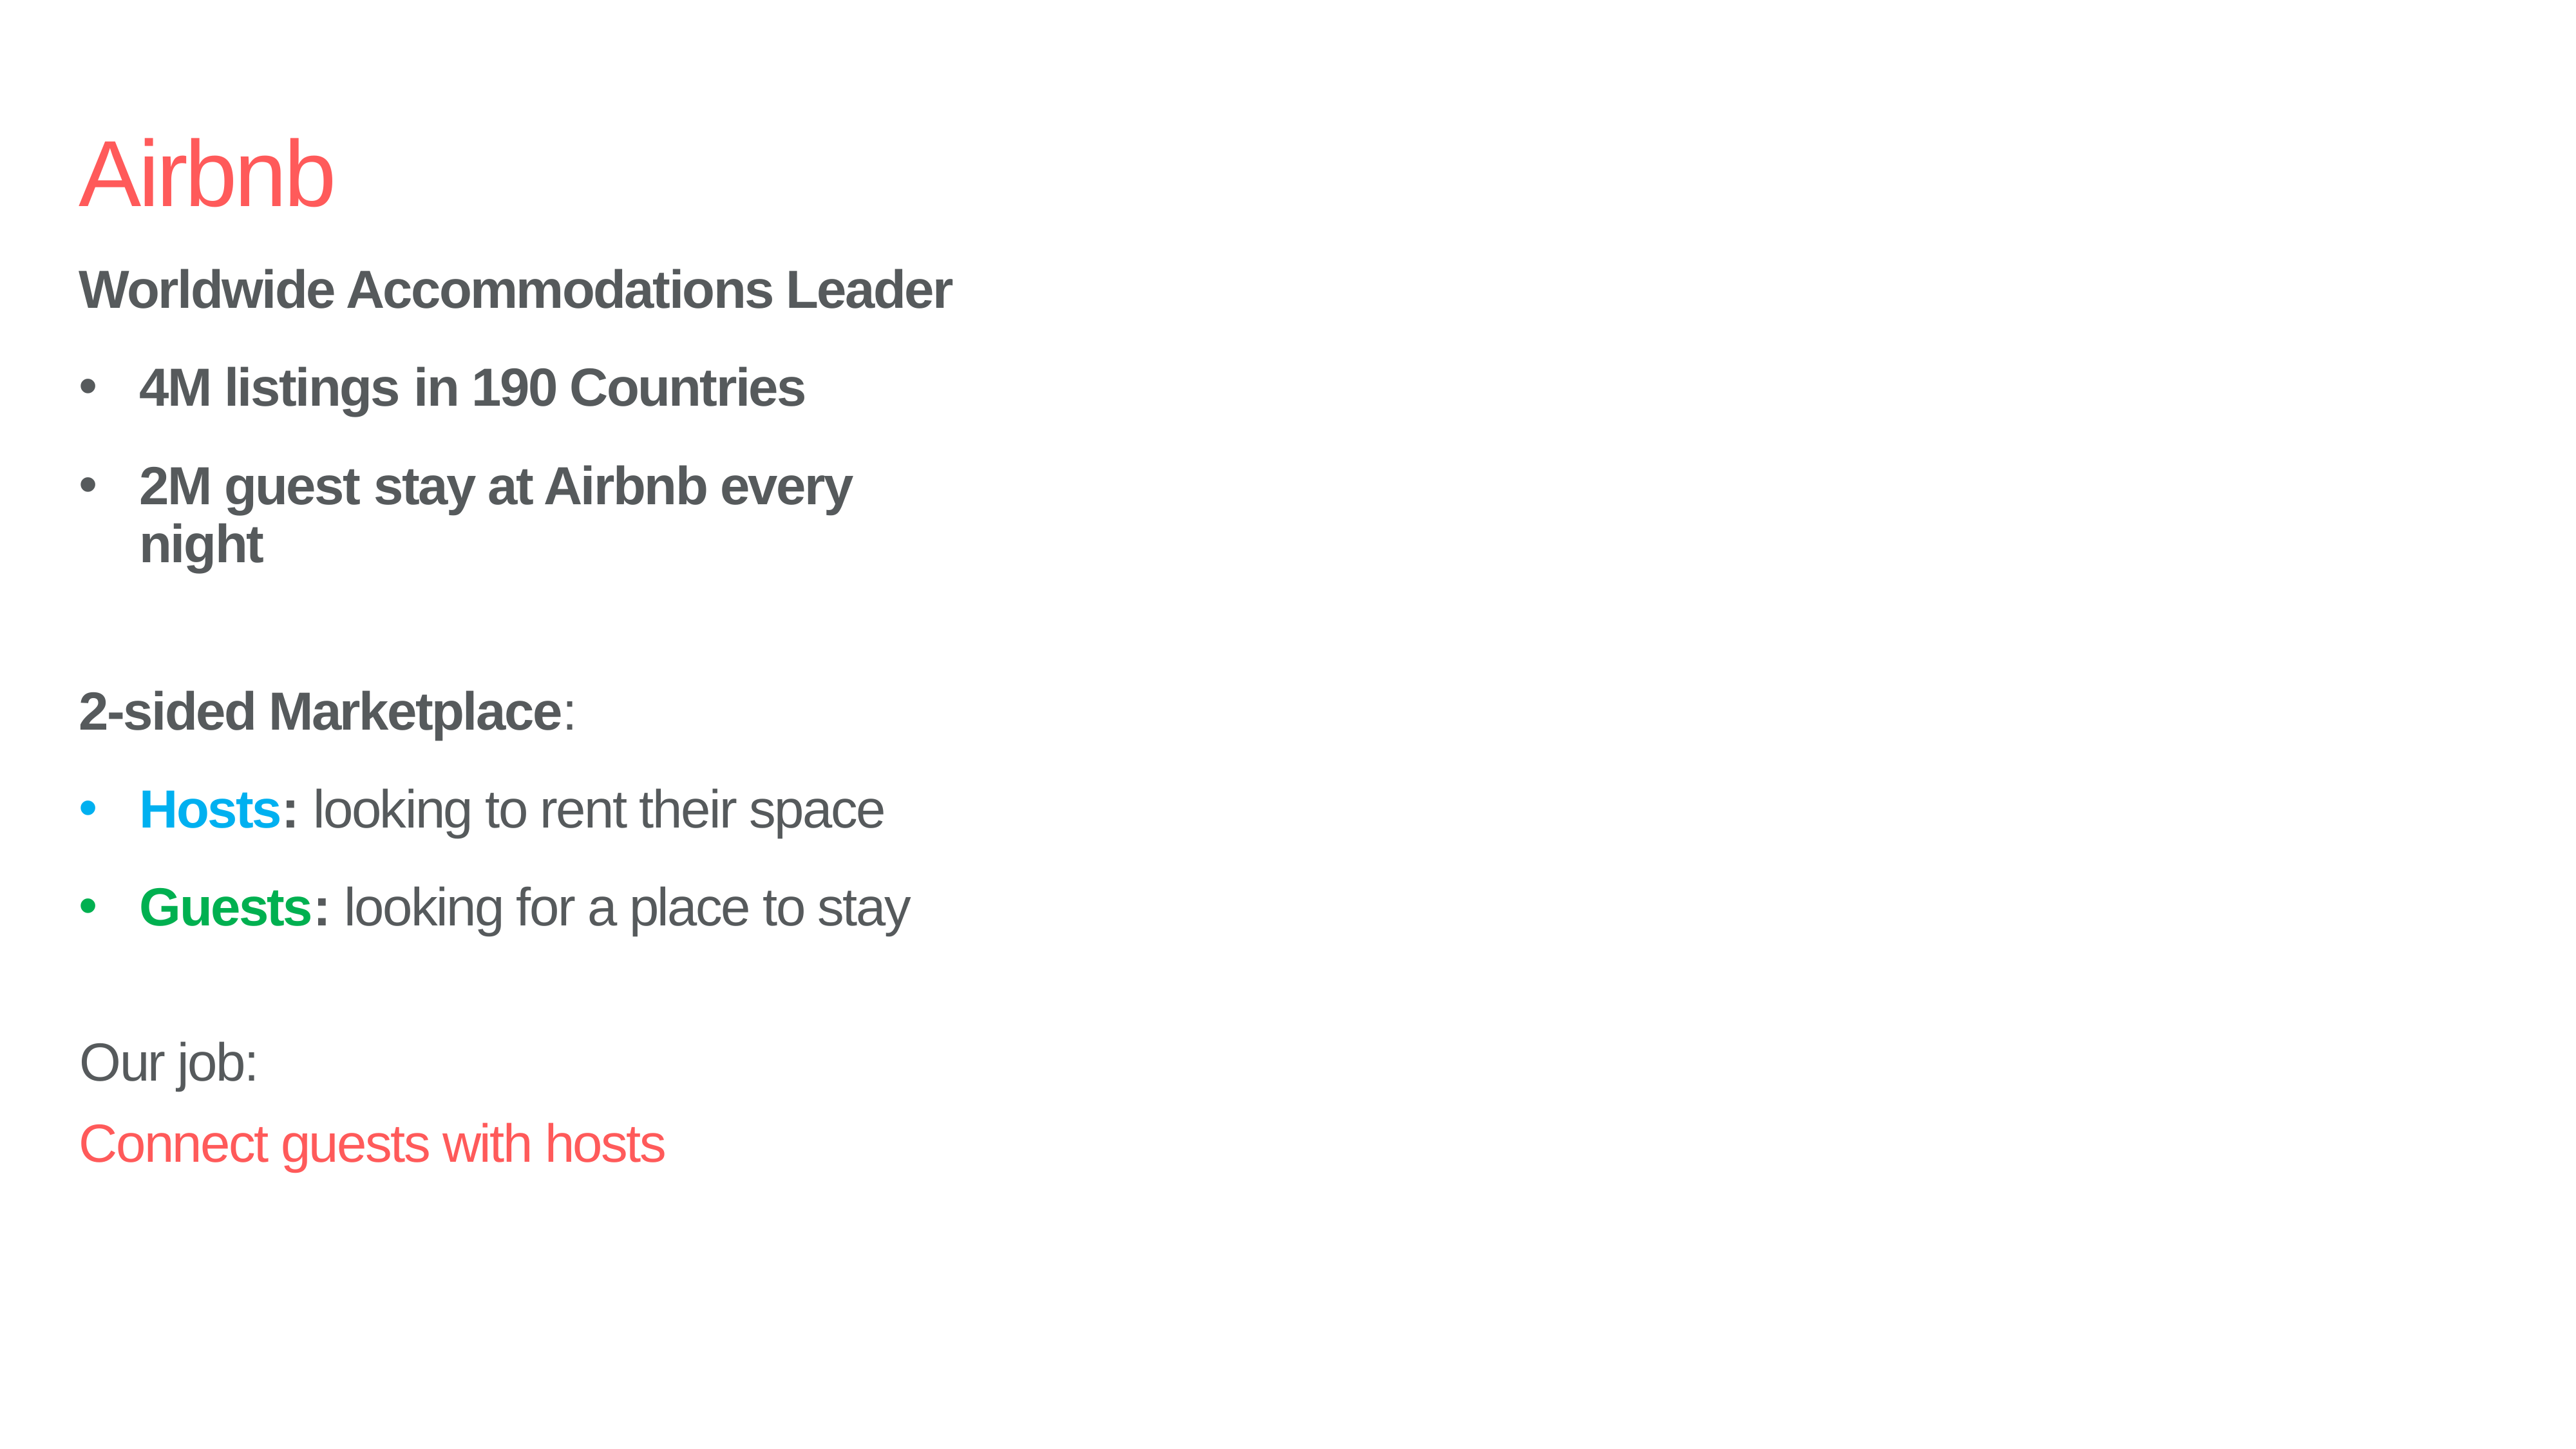

Airbnb
Worldwide Accommodations Leader
4M listings in 190 Countries
2M guest stay at Airbnb every night

2-sided Marketplace:
Hosts: looking to rent their space
Guests: looking for a place to stay
Our job:
Connect guests with hosts